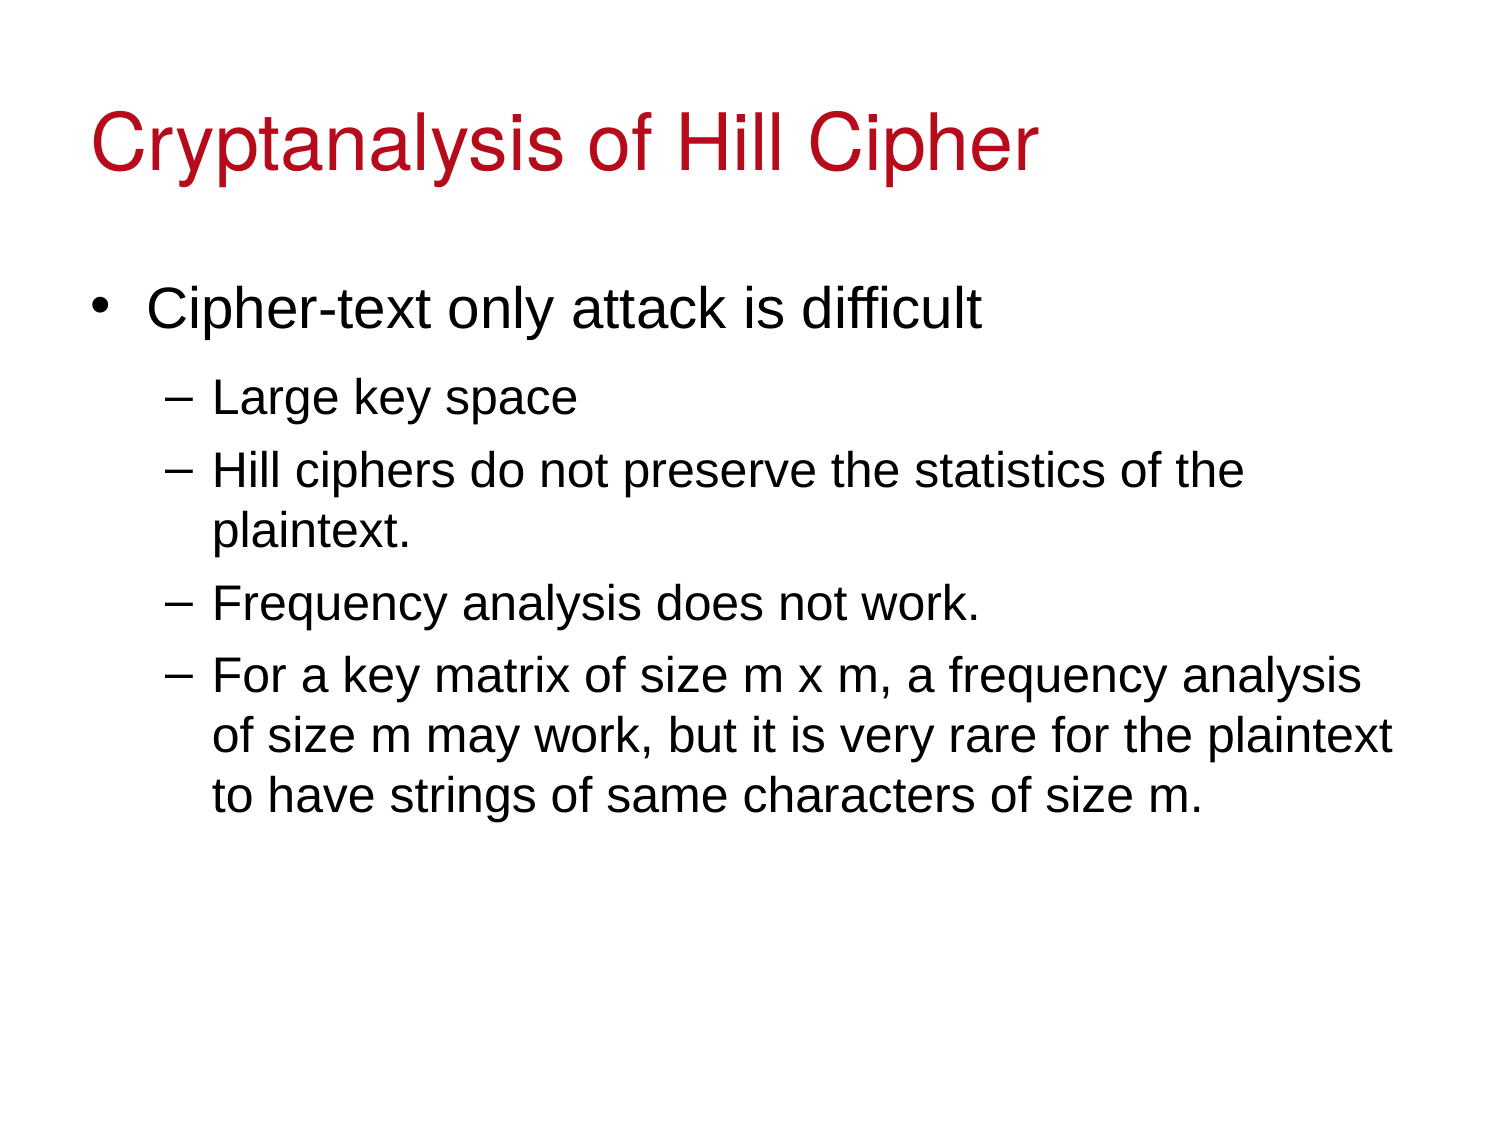

# Cryptanalysis of Hill Cipher
Cipher-text only attack is difficult
Large key space
Hill ciphers do not preserve the statistics of the plaintext.
Frequency analysis does not work.
For a key matrix of size m x m, a frequency analysis of size m may work, but it is very rare for the plaintext to have strings of same characters of size m.